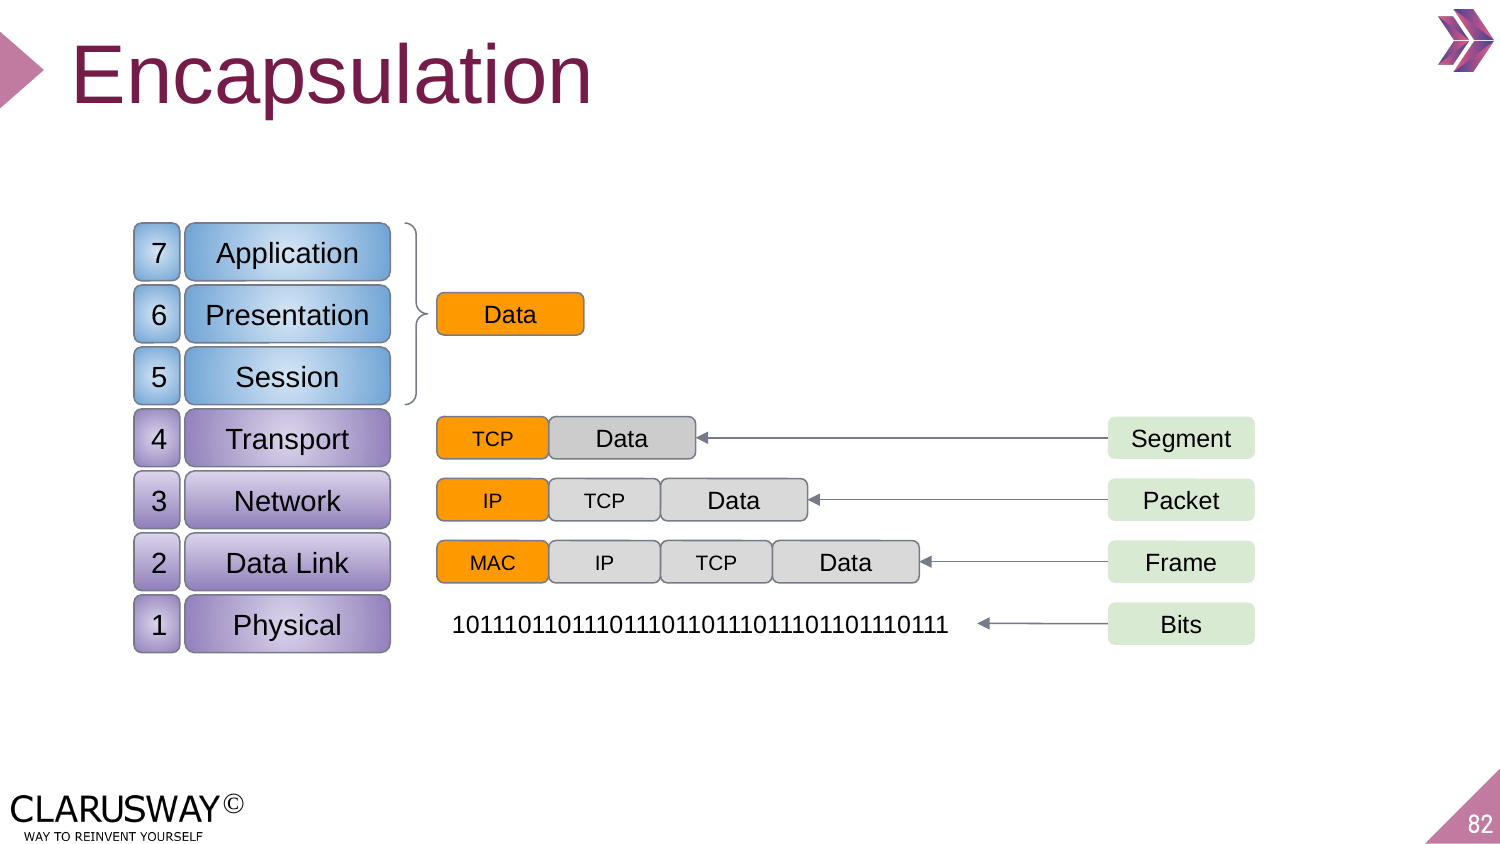

# Encapsulation
7
Application

Presentation
6
Data
Session
5
Transport
4
TCP
Data
Segment
Network
3
IP
TCP
Data
Packet
Data Link
2
MAC
IP
TCP
Data
Frame
10111011011101110110111011101101110111
1
Physical
Bits
82